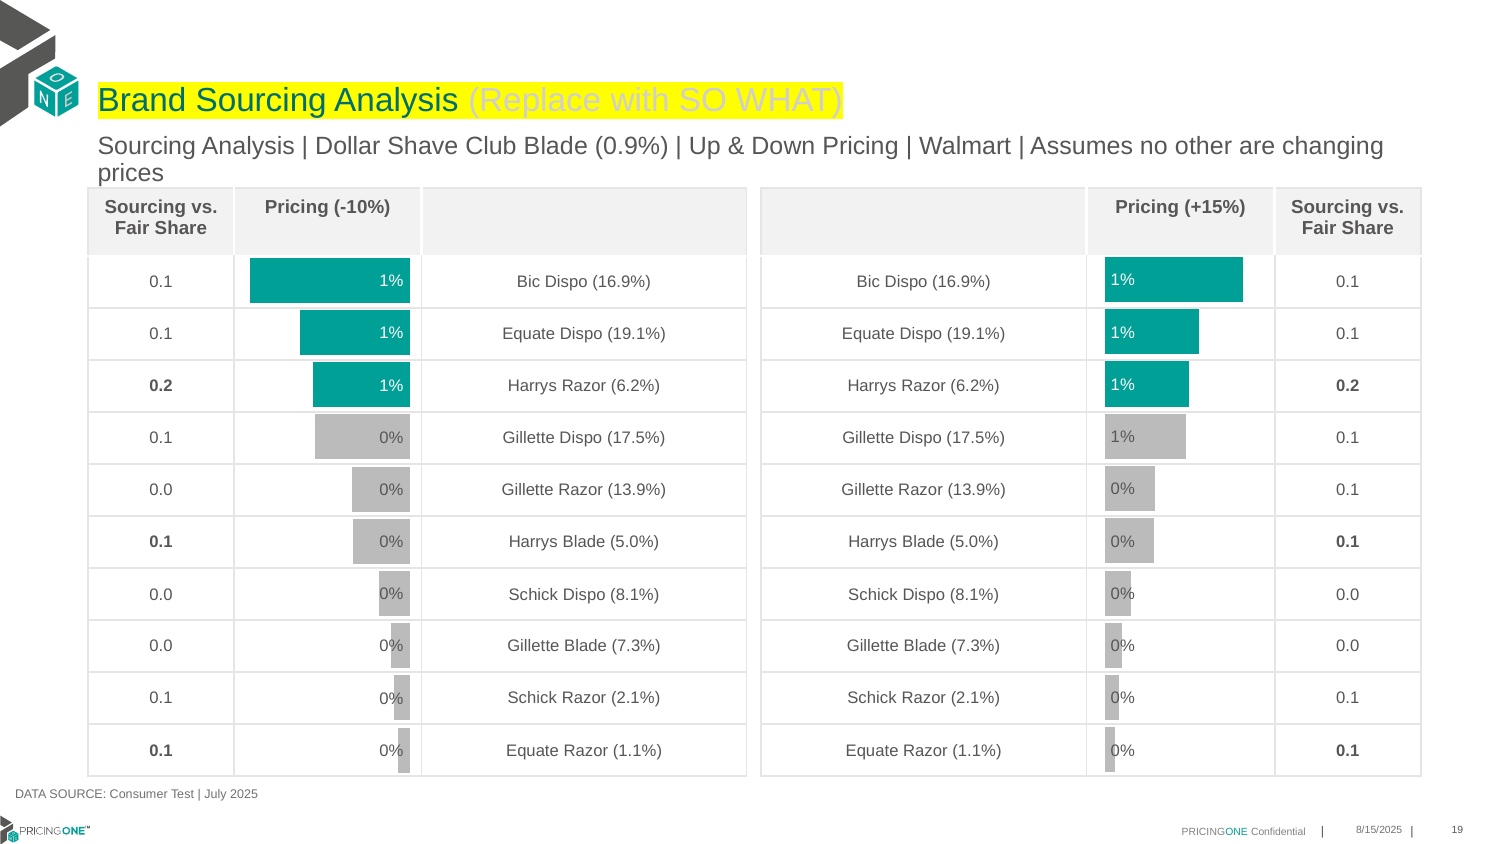

# Brand Sourcing Analysis (Replace with SO WHAT)
Sourcing Analysis | Dollar Shave Club Blade (0.9%) | Up & Down Pricing | Walmart | Assumes no other are changing prices
| Sourcing vs. Fair Share | Pricing (-10%) |  |
| --- | --- | --- |
| 0.1 |  | Bic Dispo (16.9%) |
| 0.1 |  | Equate Dispo (19.1%) |
| 0.2 |  | Harrys Razor (6.2%) |
| 0.1 |  | Gillette Dispo (17.5%) |
| 0.0 |  | Gillette Razor (13.9%) |
| 0.1 |  | Harrys Blade (5.0%) |
| 0.0 |  | Schick Dispo (8.1%) |
| 0.0 |  | Gillette Blade (7.3%) |
| 0.1 |  | Schick Razor (2.1%) |
| 0.1 |  | Equate Razor (1.1%) |
|  | Pricing (+15%) | Sourcing vs. Fair Share |
| --- | --- | --- |
| Bic Dispo (16.9%) |  | 0.1 |
| Equate Dispo (19.1%) |  | 0.1 |
| Harrys Razor (6.2%) |  | 0.2 |
| Gillette Dispo (17.5%) |  | 0.1 |
| Gillette Razor (13.9%) |  | 0.1 |
| Harrys Blade (5.0%) |  | 0.1 |
| Schick Dispo (8.1%) |  | 0.0 |
| Gillette Blade (7.3%) |  | 0.0 |
| Schick Razor (2.1%) |  | 0.1 |
| Equate Razor (1.1%) |  | 0.1 |

### Chart

| Category | Dollar Shave Club Blade (0.9%) |
|---|---|
| Bic Dispo (16.9%) | 0.009713154129268733 |
| Equate Dispo (19.1%) | 0.00664790877273456 |
| Harrys Razor (6.2%) | 0.005907445732624234 |
| Gillette Dispo (17.5%) | 0.005747058311727234 |
| Gillette Razor (13.9%) | 0.003536623570673957 |
| Harrys Blade (5.0%) | 0.0034472597345398363 |
| Schick Dispo (8.1%) | 0.0018629527832580196 |
| Gillette Blade (7.3%) | 0.0011917417810283601 |
| Schick Razor (2.1%) | 0.000993111277734869 |
| Equate Razor (1.1%) | 0.0007183166796257991 |

### Chart

| Category | Dollar Shave Club Blade (0.9%) |
|---|---|
| Bic Dispo (16.9%) | 0.008408123320102259 |
| Equate Dispo (19.1%) | 0.0057552281436126715 |
| Harrys Razor (6.2%) | 0.00511040766922238 |
| Gillette Dispo (17.5%) | 0.004974131458012617 |
| Gillette Razor (13.9%) | 0.003059463577056884 |
| Harrys Blade (5.0%) | 0.002982221697794878 |
| Schick Dispo (8.1%) | 0.0016126551314592234 |
| Gillette Blade (7.3%) | 0.0010309588190275205 |
| Schick Razor (2.1%) | 0.0008591711111272764 |
| Equate Razor (1.1%) | 0.000621426446551917 |
DATA SOURCE: Consumer Test | July 2025

8/15/2025
19